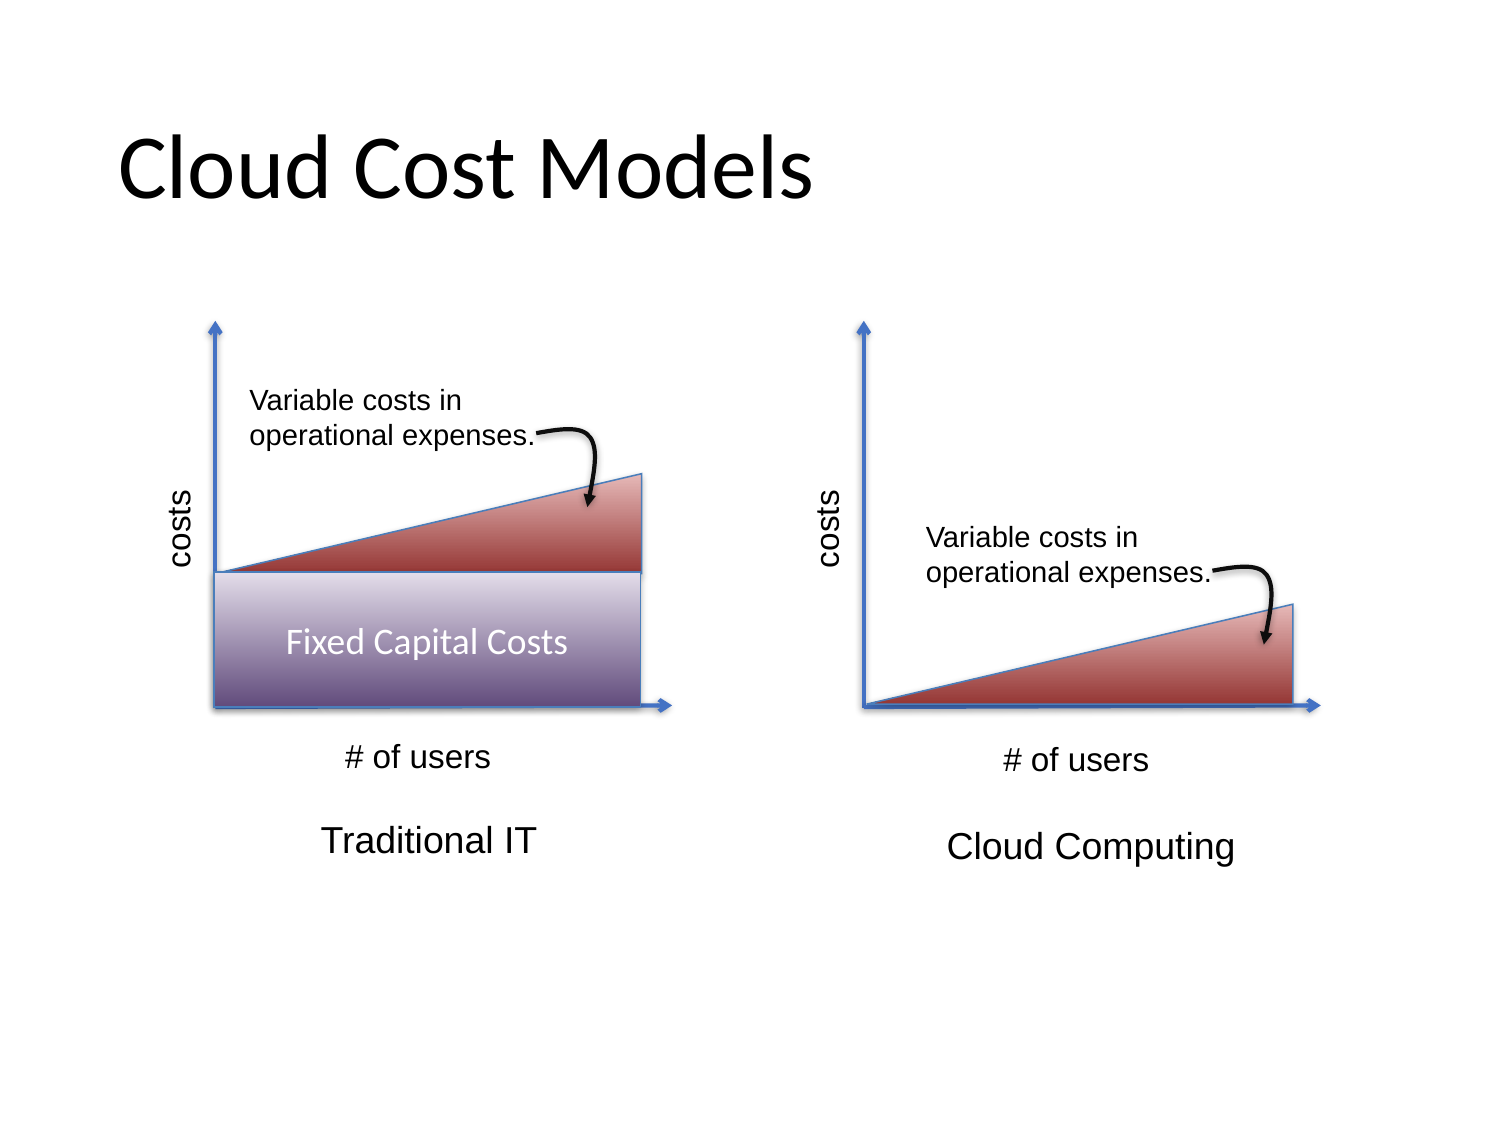

# Cloud Cost Models

costs
costs

Variable costs in operational expenses.

Variable costs in operational expenses.

Fixed Capital Costs
# of users
# of users
Traditional IT
Cloud Computing